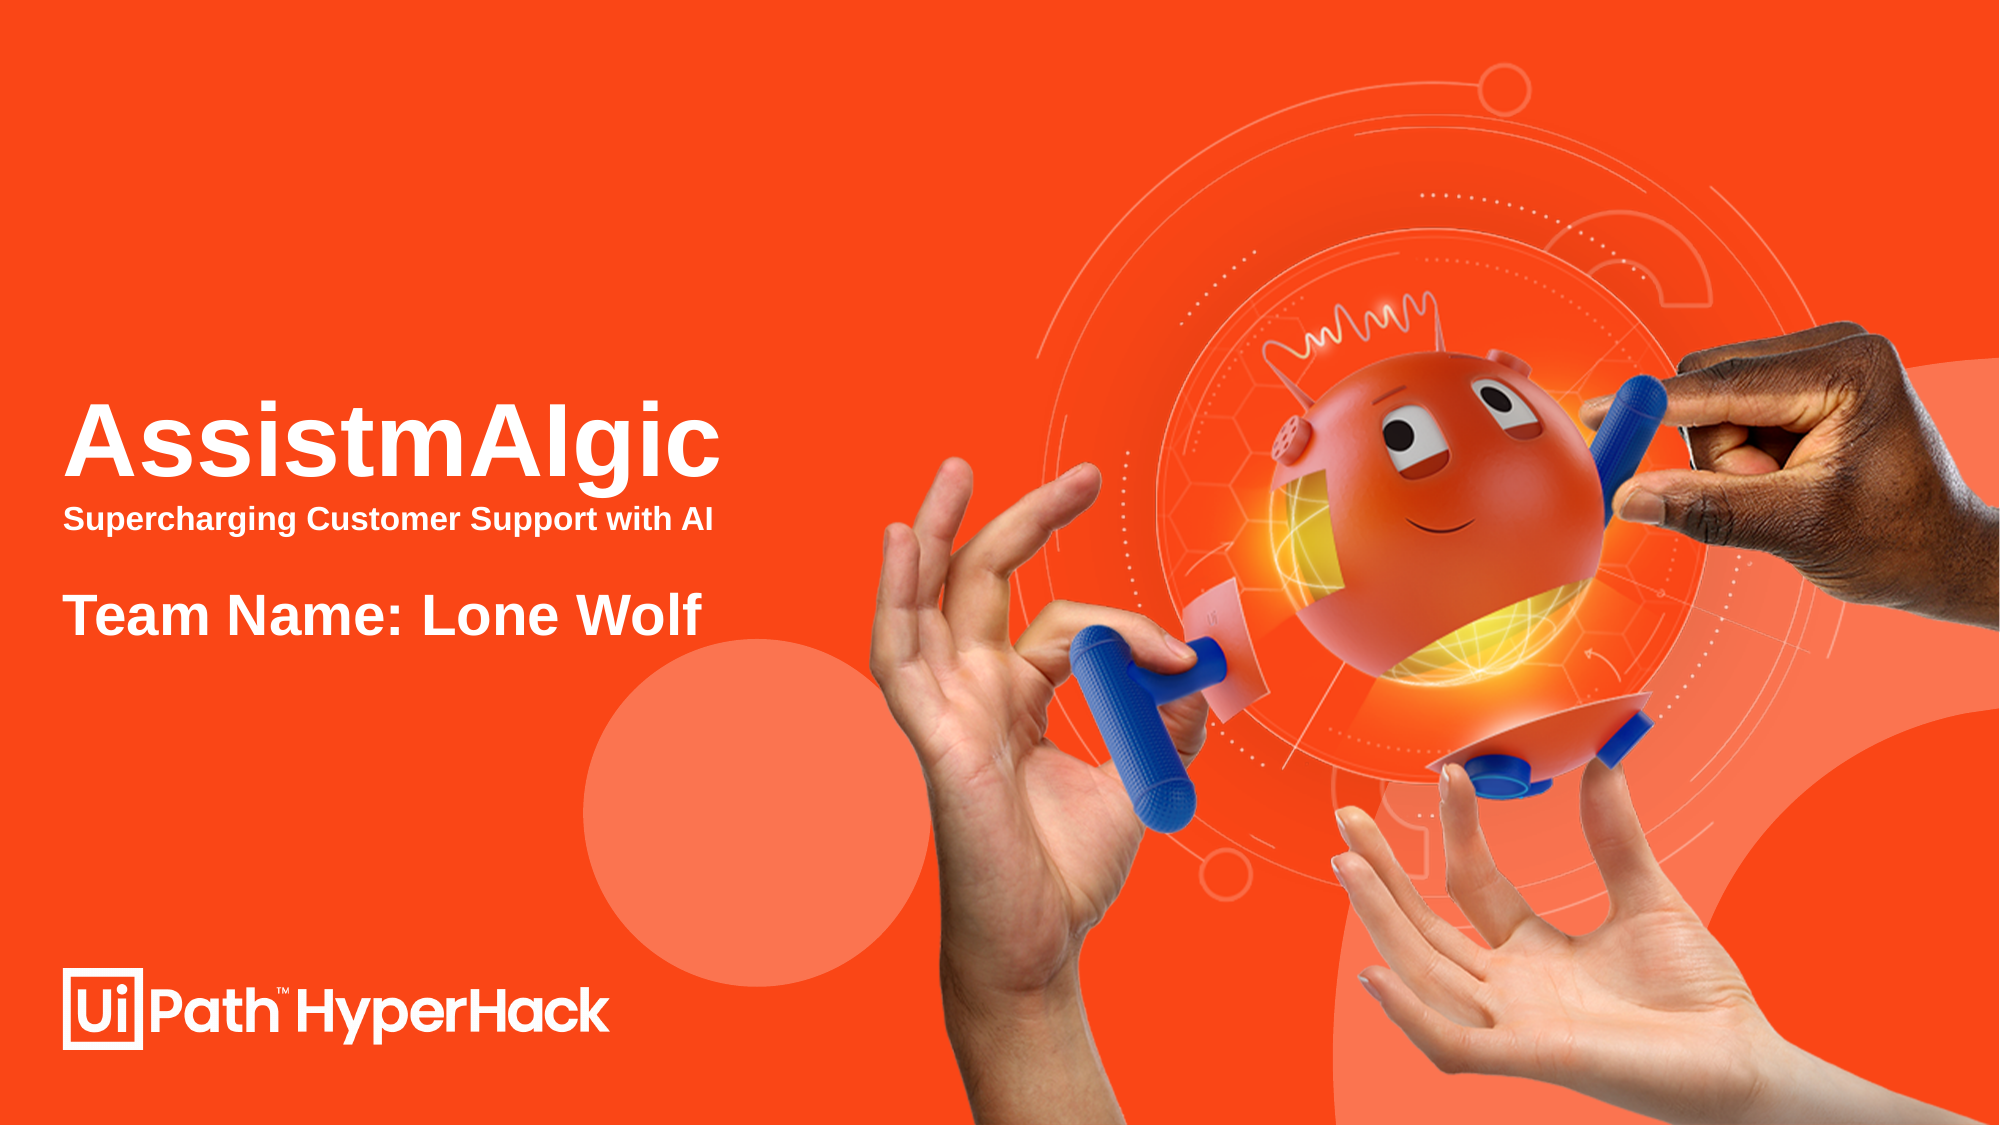

# AssistmAIgic Supercharging Customer Support with AI
Team Name: Lone Wolf